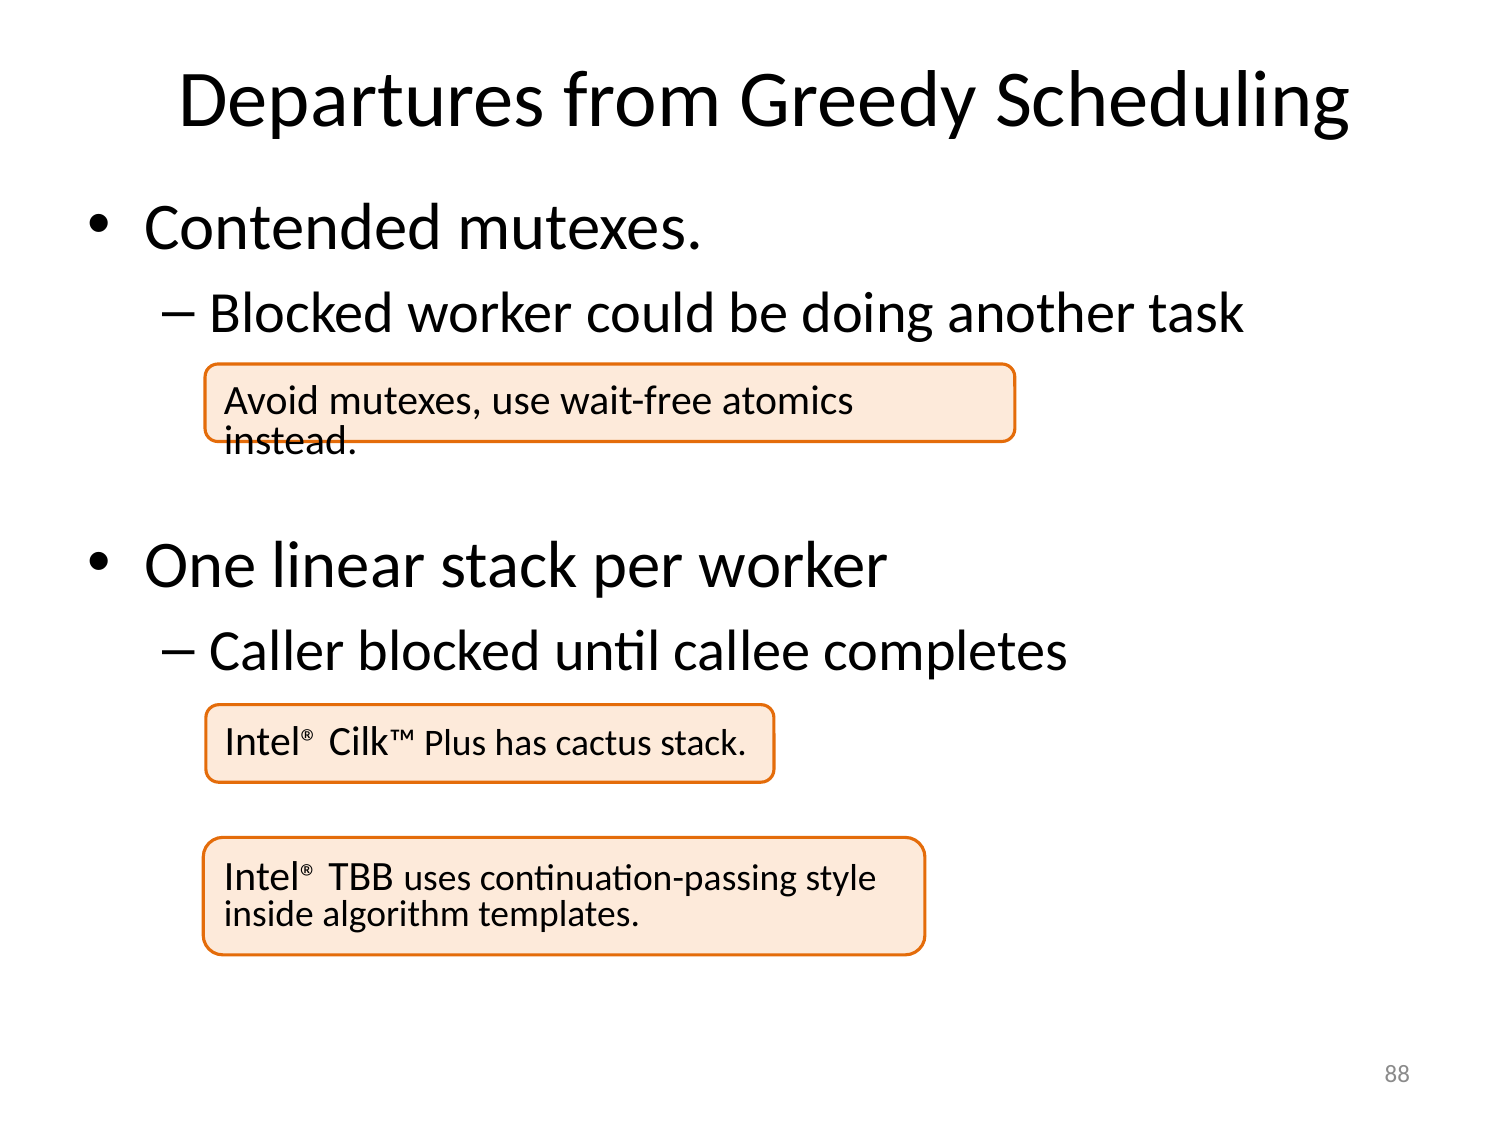

# Departures from Greedy Scheduling
Contended mutexes.
Blocked worker could be doing another task

One linear stack per worker
Caller blocked until callee completes

Avoid mutexes, use wait-free atomics instead.

Intel® Cilk™ Plus has cactus stack.
Intel® TBB uses continuation-passing style inside algorithm templates.
88